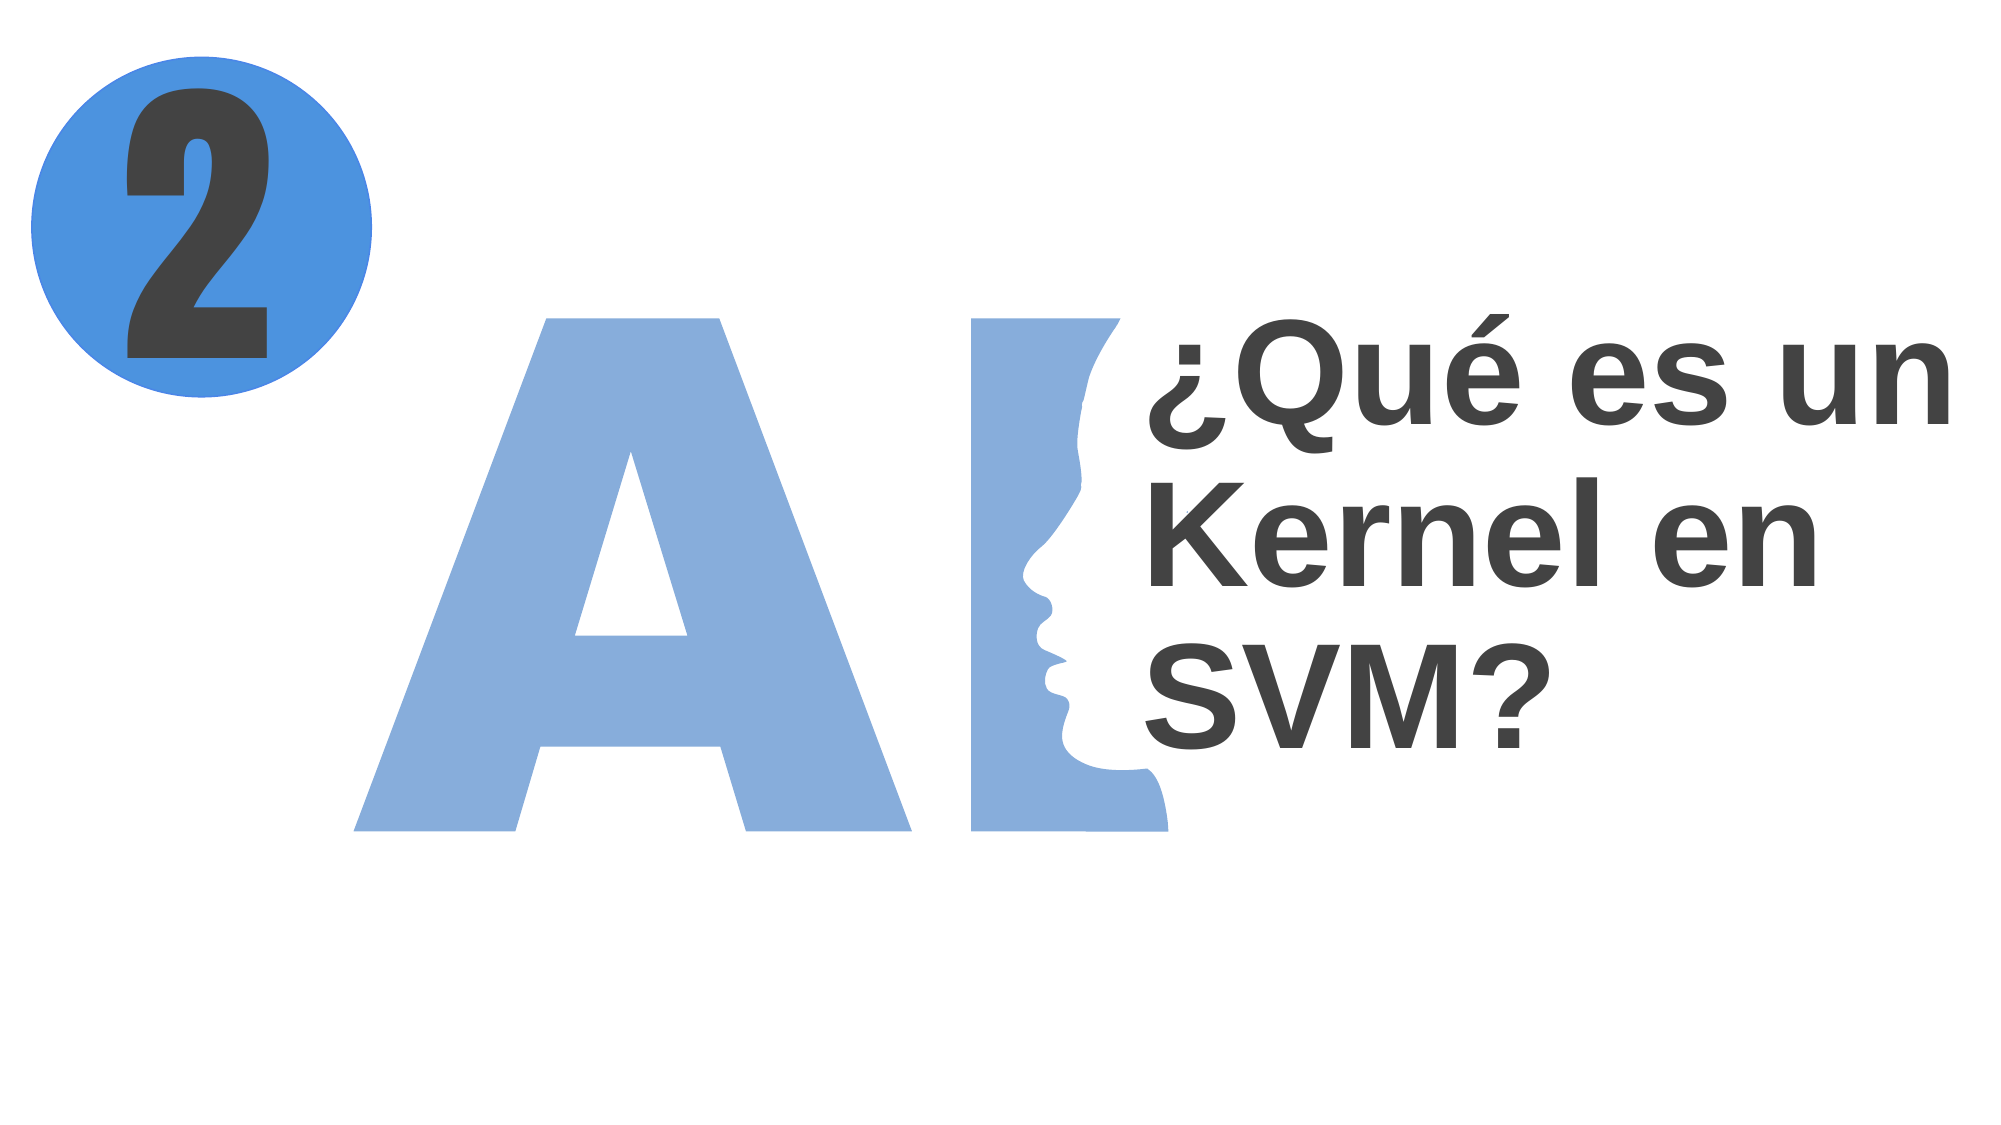

2

¿Qué es un Kernel en SVM?